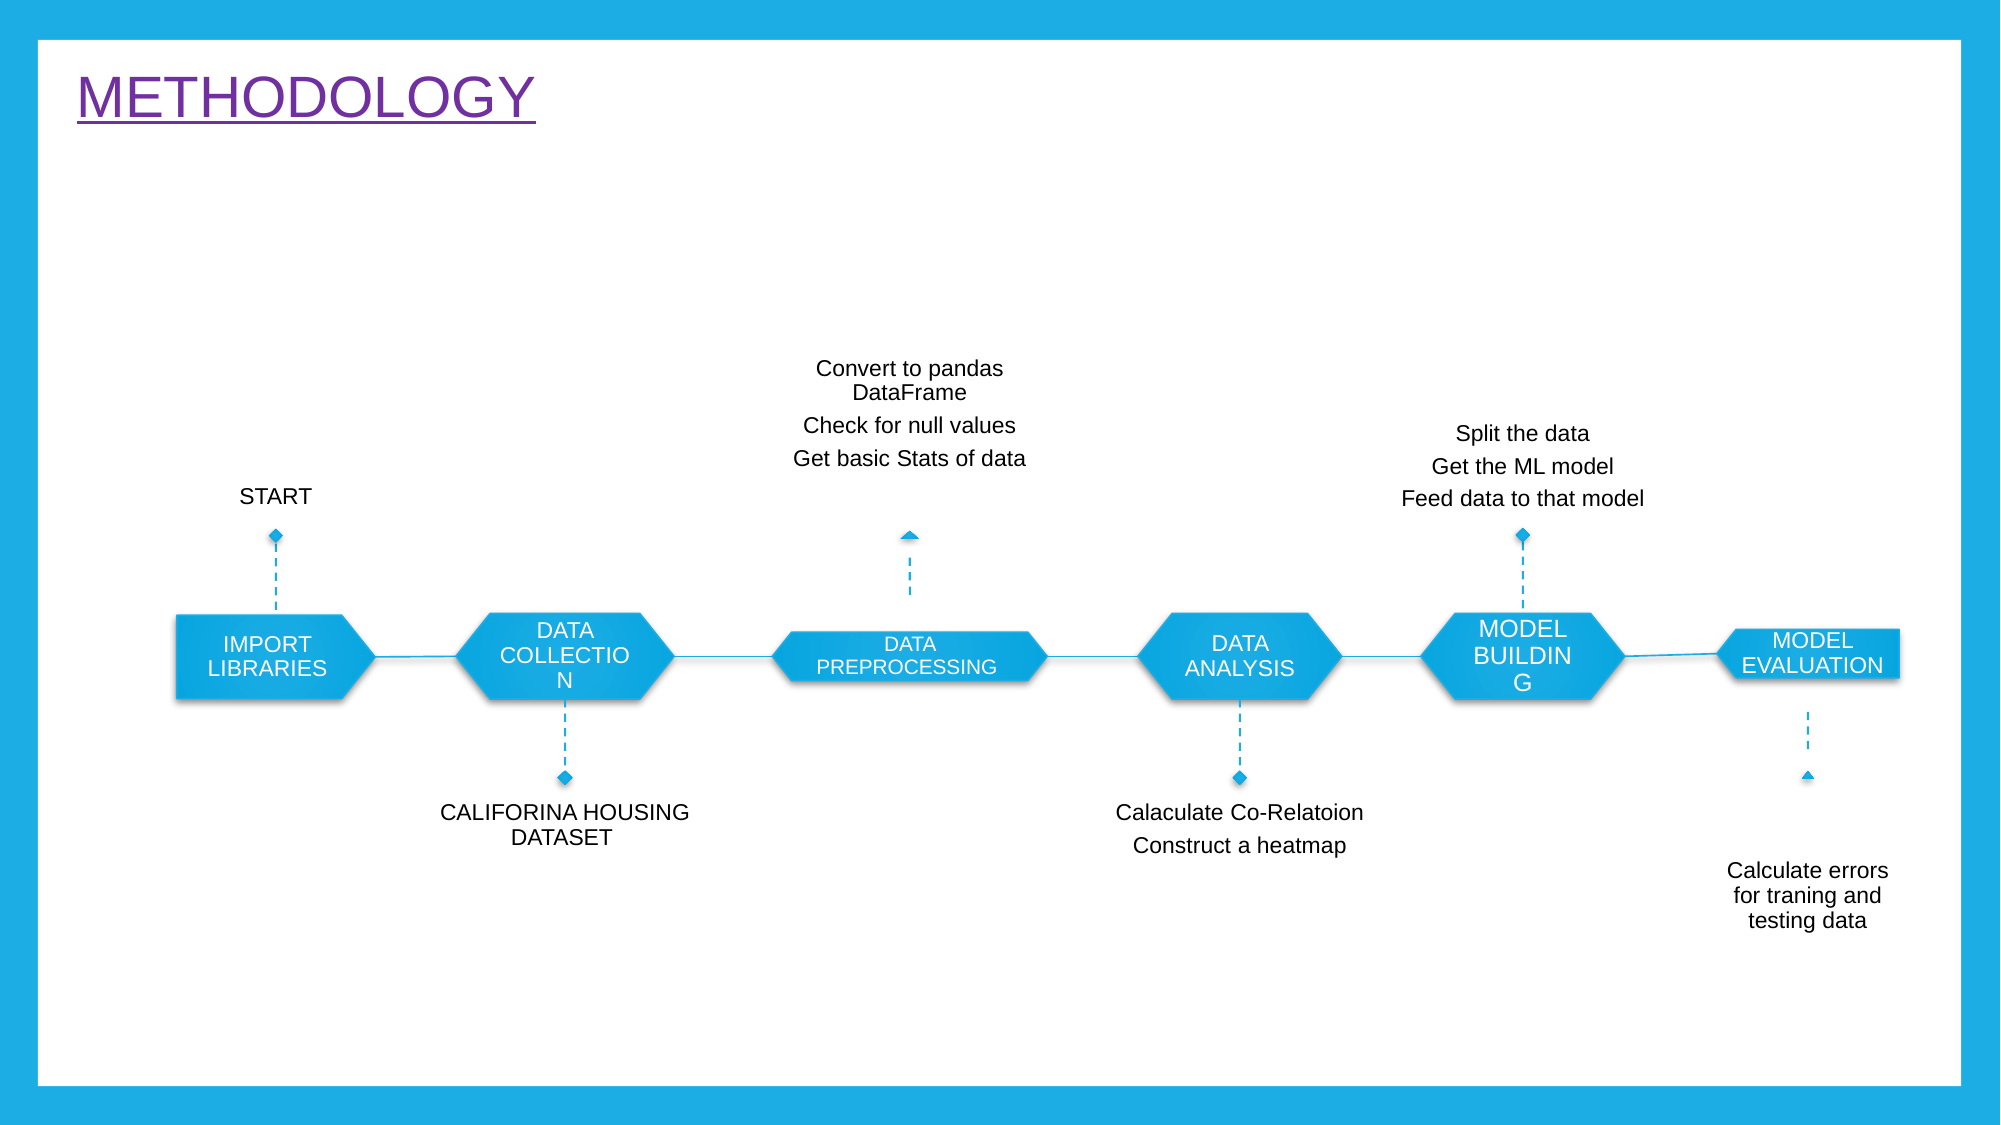

METHODOLOGY
IMPORT LIBRARIES
START
DATA COLLECTION
CALIFORINA HOUSING DATASET
DATA PREPROCESSING
Convert to pandas DataFrame
Check for null values
Get basic Stats of data
DATA ANALYSIS
Calaculate Co-Relatoion
Construct a heatmap
MODEL BUILDING
Split the data
Get the ML model
Feed data to that model
MODEL EVALUATION
Calculate errors for traning and testing data